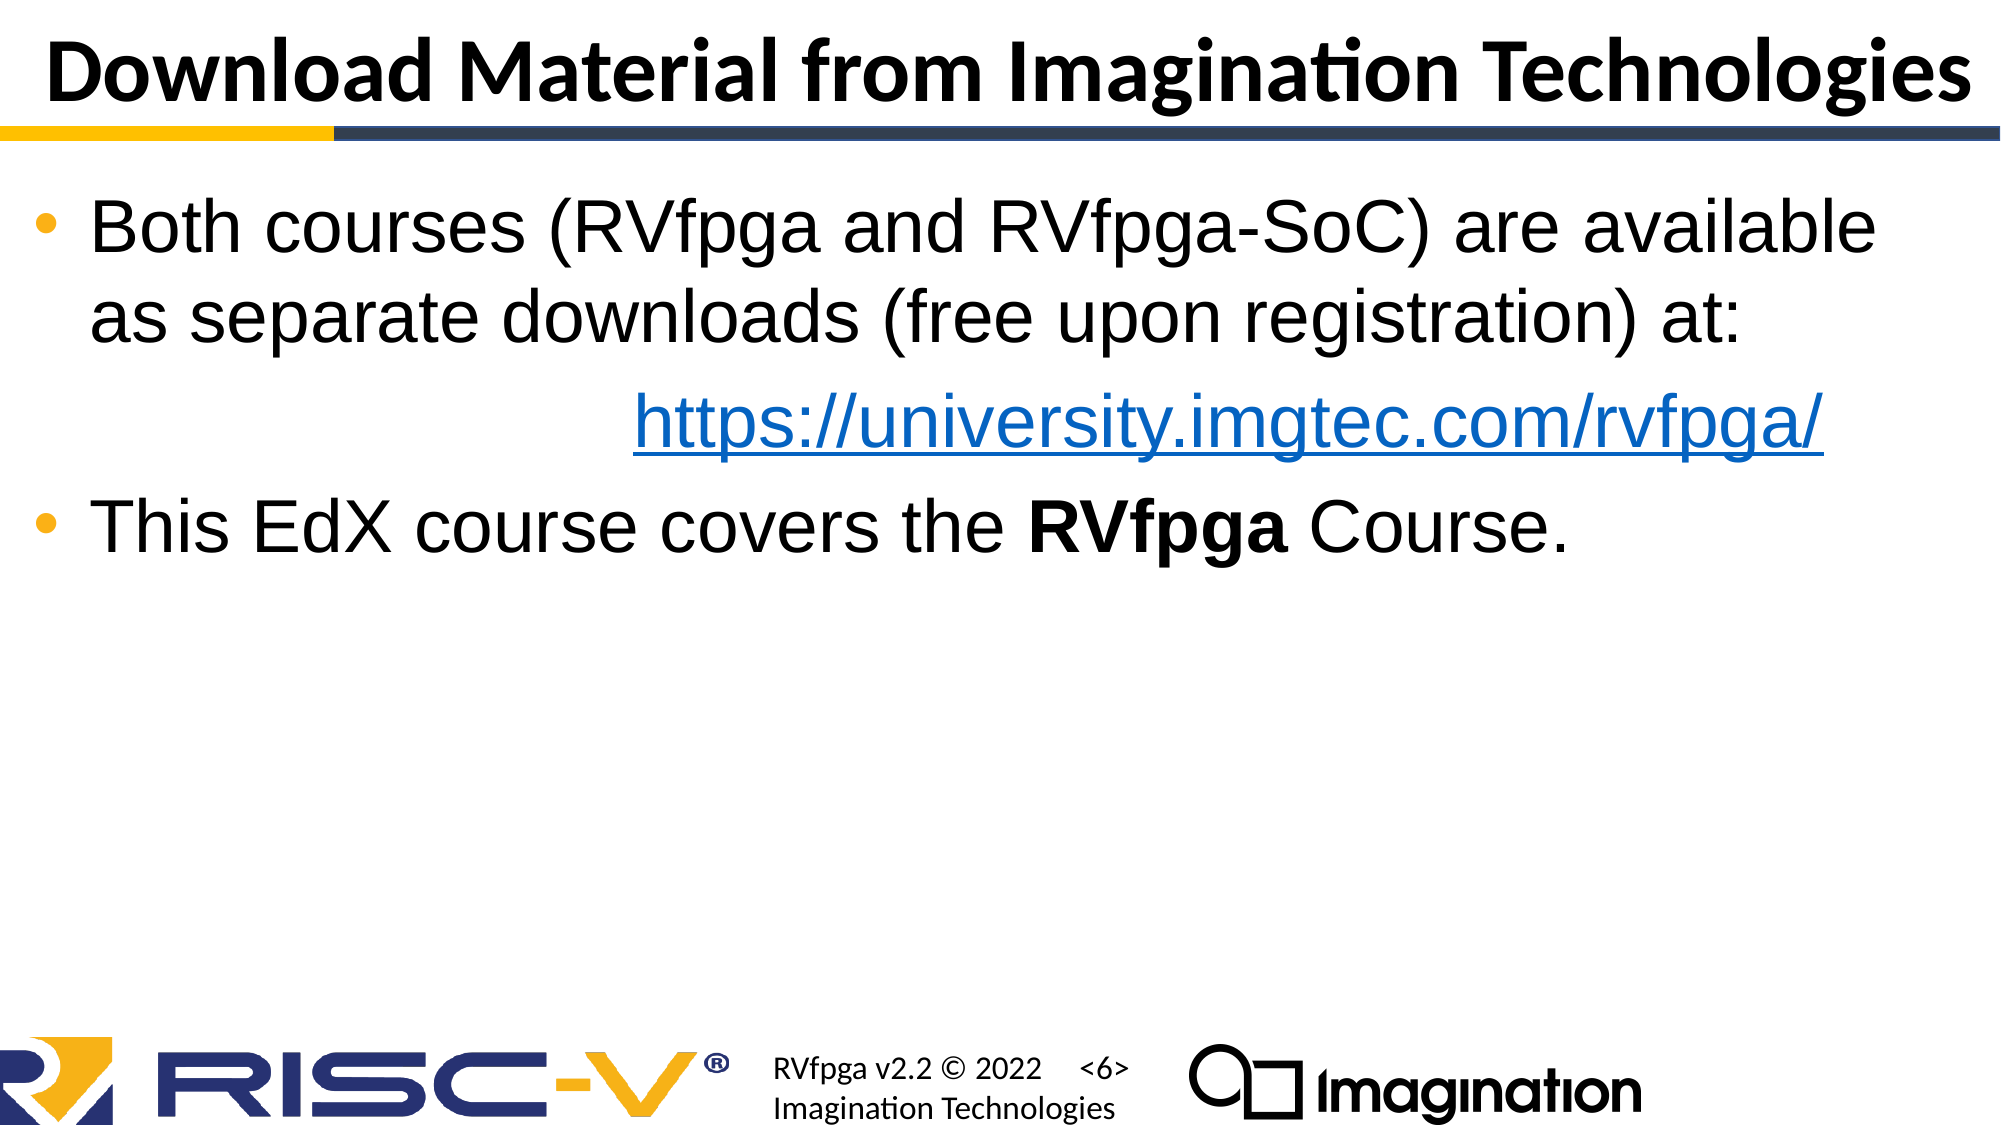

# Download Material from Imagination Technologies
Both courses (RVfpga and RVfpga-SoC) are available as separate downloads (free upon registration) at:
				https://university.imgtec.com/rvfpga/
This EdX course covers the RVfpga Course.